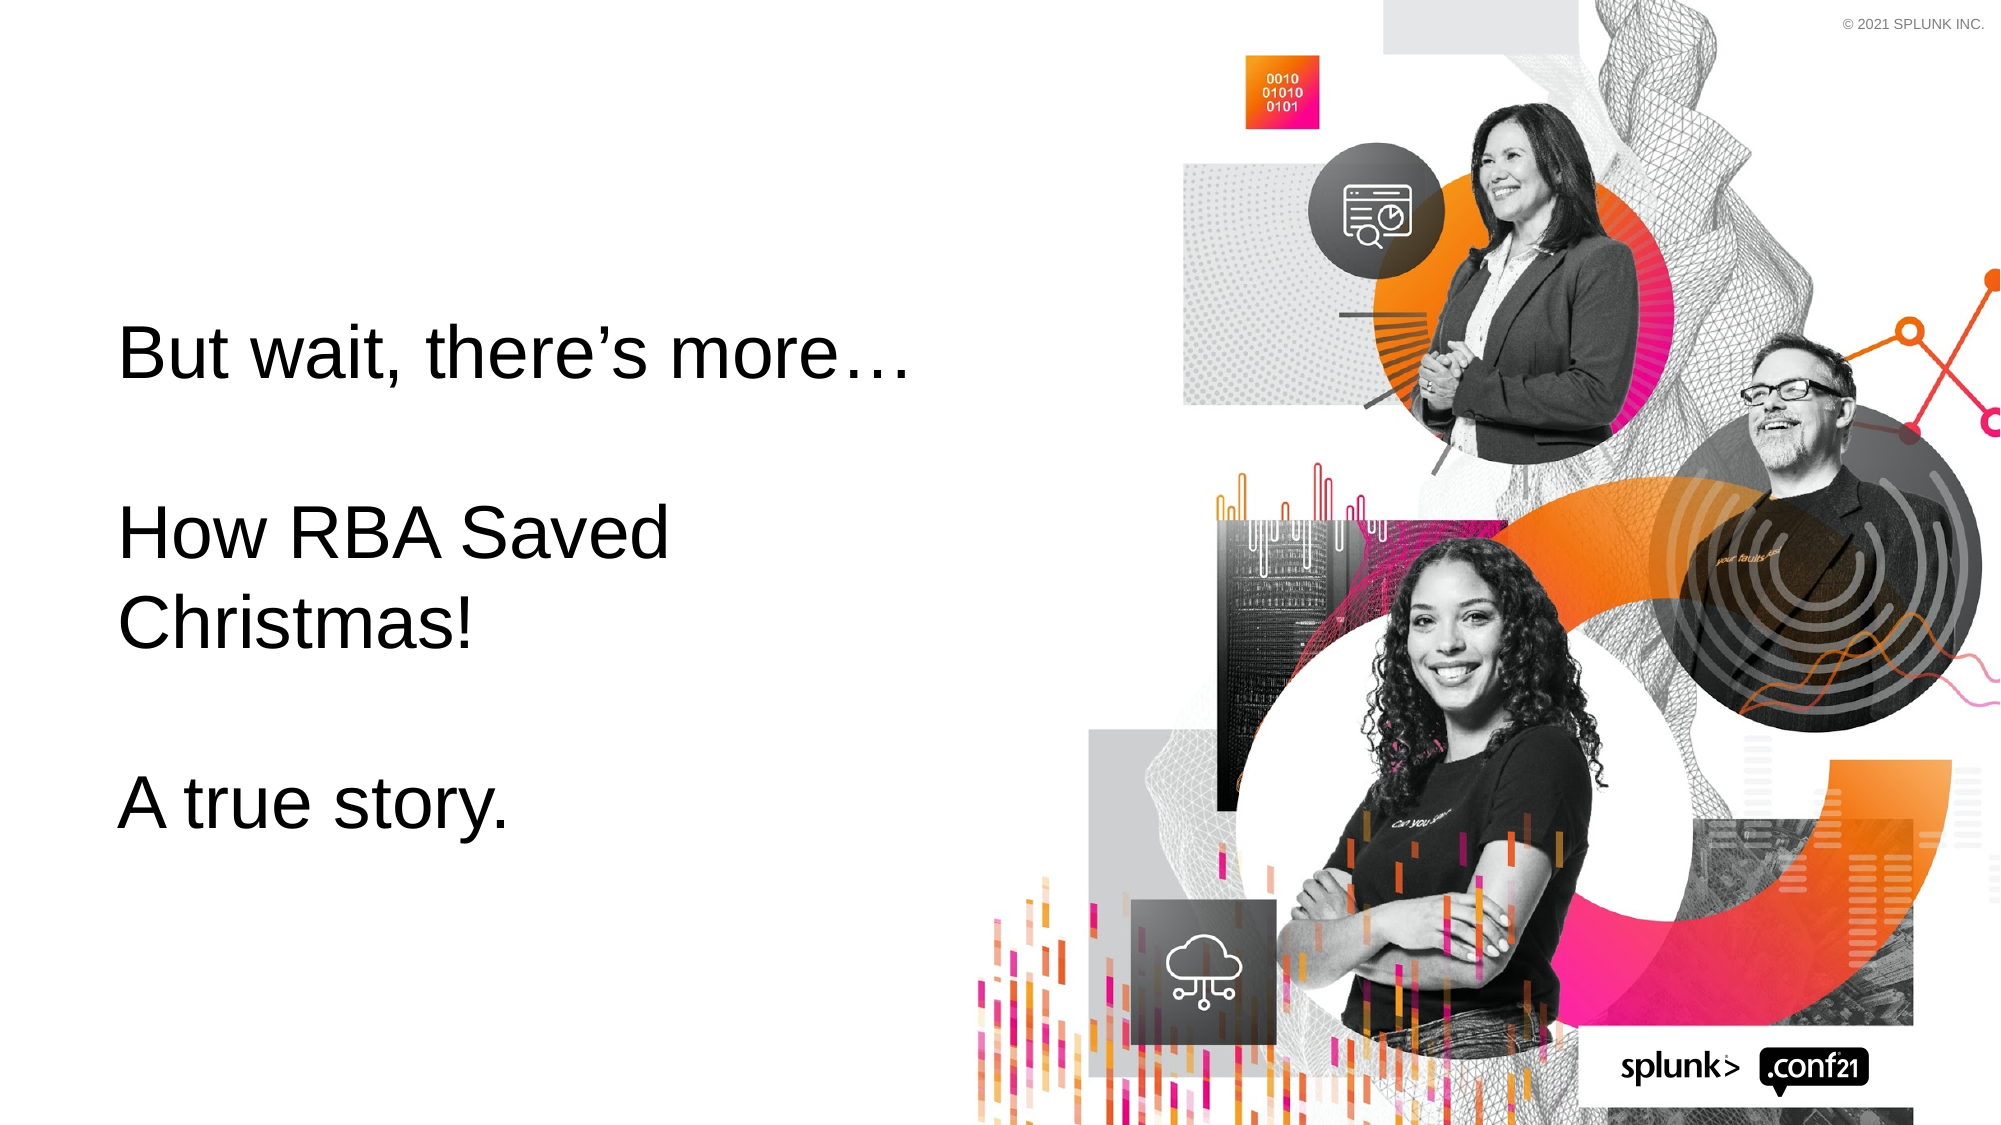

But wait, there’s more…
How RBA Saved Christmas!
A true story.